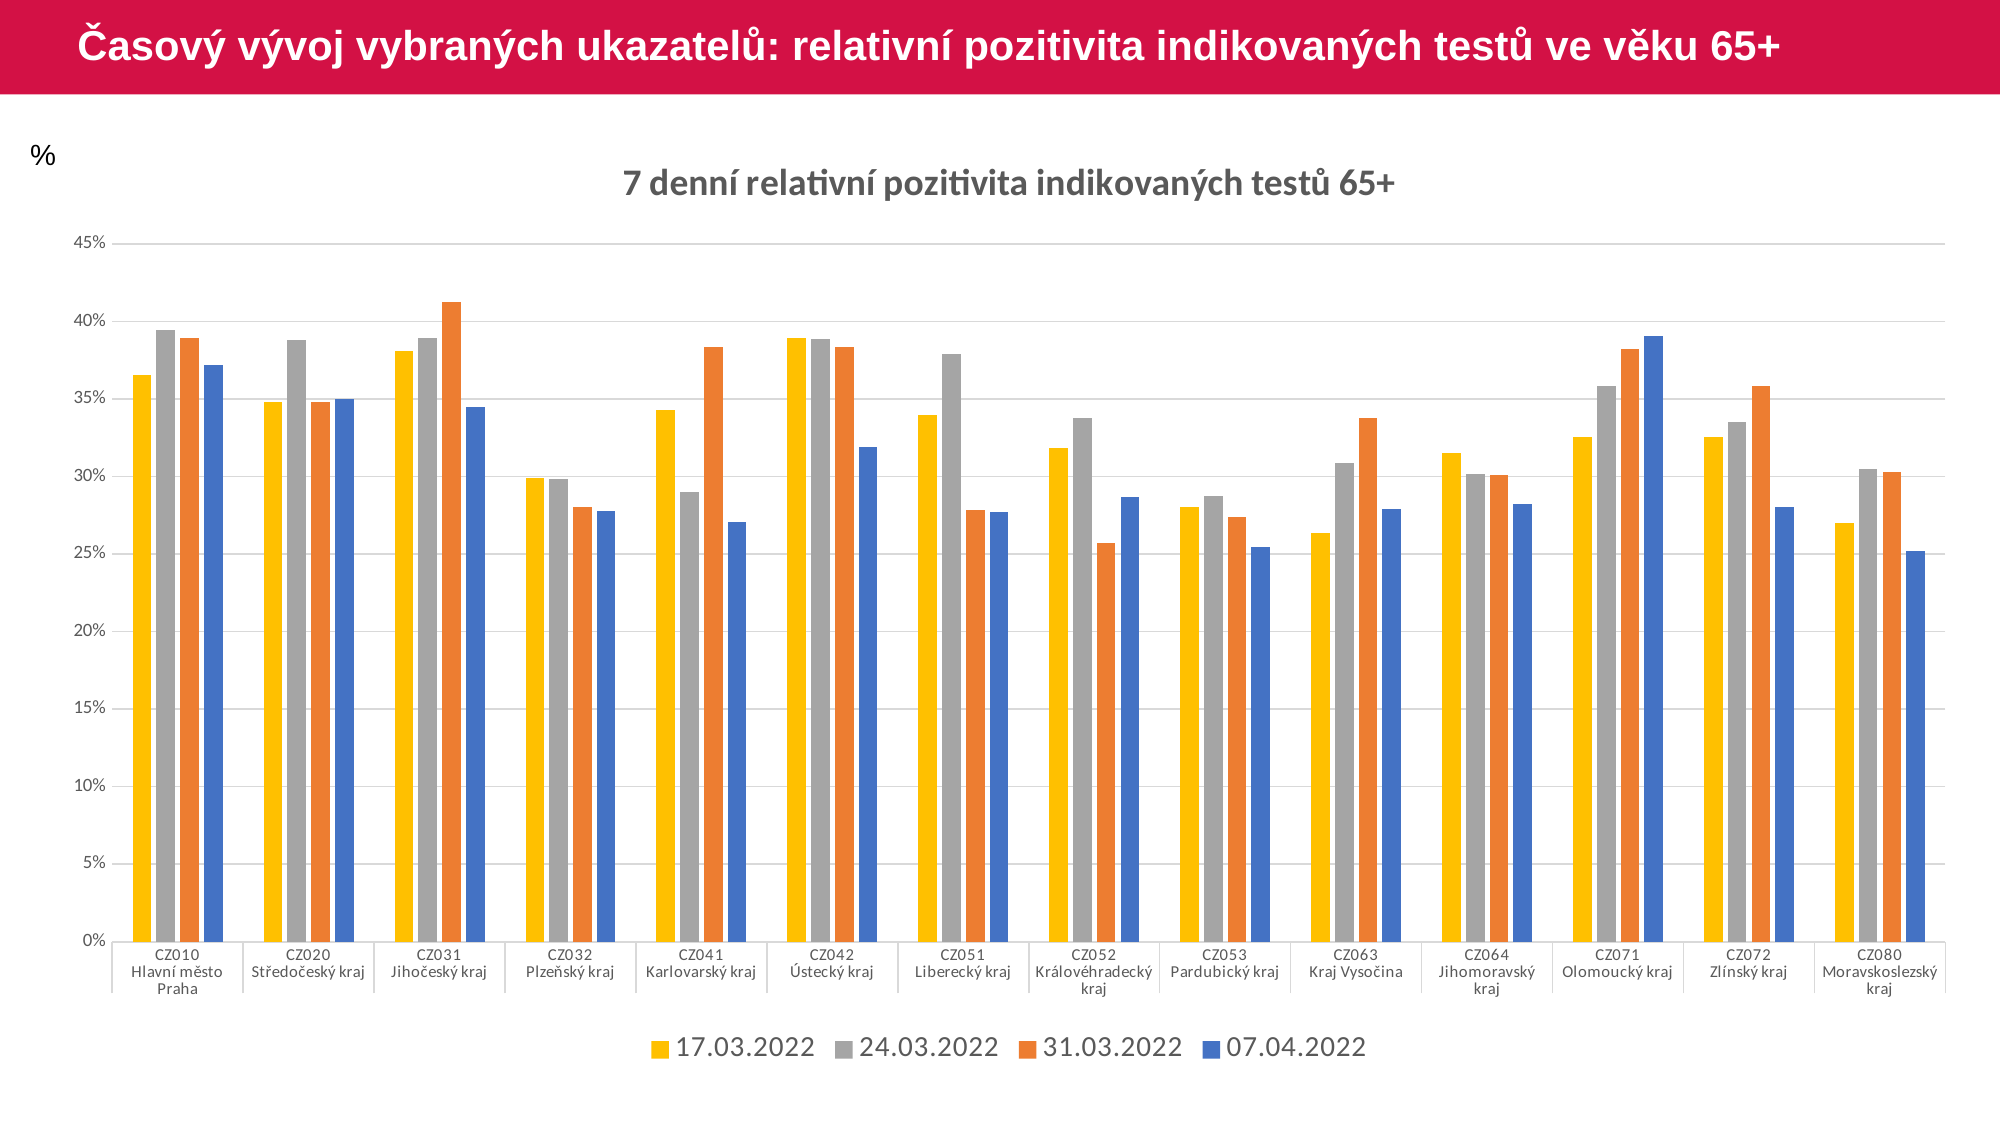

# Časový vývoj vybraných ukazatelů: relativní pozitivita indikovaných testů ve věku 65+
%

### Chart: 7 denní relativní pozitivita indikovaných testů 65+

| Category | 17.03.2022 | 24.03.2022 | 31.03.2022 | 07.04.2022 |
|---|---|---|---|---|
| CZ010 | 0.365479452054 | 0.394777265745 | 0.389197375063 | 0.372194854953 |
| CZ020 | 0.34829329962 | 0.388287714831 | 0.348086124401 | 0.349734042553 |
| CZ031 | 0.380589914367 | 0.38953488372 | 0.412621359223 | 0.344943820224 |
| CZ032 | 0.299186991869 | 0.298649722001 | 0.280098280098 | 0.277727682596 |
| CZ041 | 0.342975206611 | 0.289808917197 | 0.383512544802 | 0.27037037037 |
| CZ042 | 0.389585342333 | 0.388473852721 | 0.38349954669 | 0.318742985409 |
| CZ051 | 0.33953488372 | 0.378809869375 | 0.278125 | 0.277296360485 |
| CZ052 | 0.318293683347 | 0.337931034482 | 0.257095158597 | 0.287063267233 |
| CZ053 | 0.28018018018 | 0.287534121929 | 0.27412467976 | 0.254665203073 |
| CZ063 | 0.263713080168 | 0.308808290155 | 0.33787731256 | 0.279123414071 |
| CZ064 | 0.315106580166 | 0.301357466063 | 0.300805305542 | 0.282549972987 |
| CZ071 | 0.325708061002 | 0.358401880141 | 0.382059800664 | 0.39037433155 |
| CZ072 | 0.325607064017 | 0.335260115606 | 0.358620689655 | 0.280409731113 |
| CZ080 | 0.270328486806 | 0.304739052189 | 0.303172737955 | 0.251655629139 |